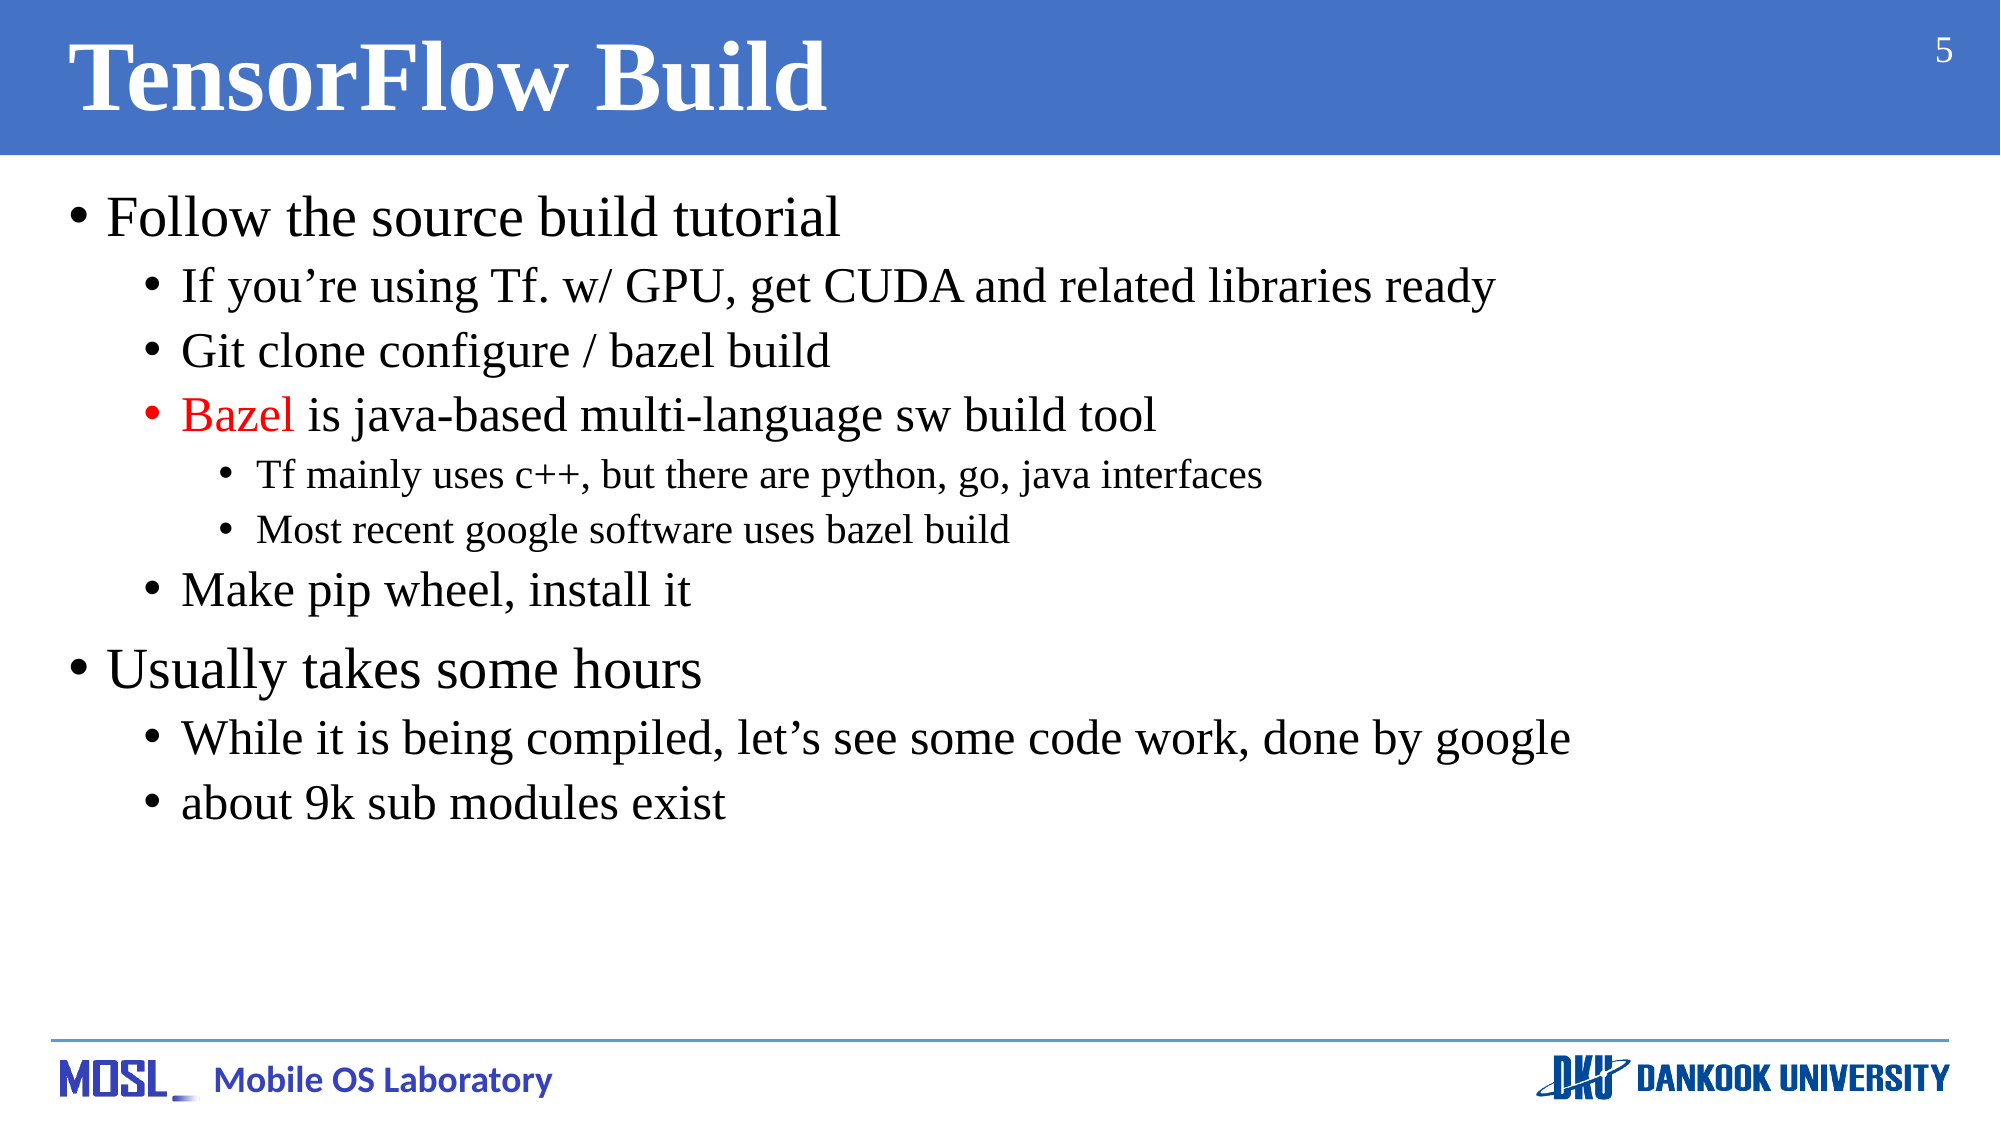

# TensorFlow Build
5
Follow the source build tutorial
If you’re using Tf. w/ GPU, get CUDA and related libraries ready
Git clone configure / bazel build
Bazel is java-based multi-language sw build tool
Tf mainly uses c++, but there are python, go, java interfaces
Most recent google software uses bazel build
Make pip wheel, install it
Usually takes some hours
While it is being compiled, let’s see some code work, done by google
about 9k sub modules exist